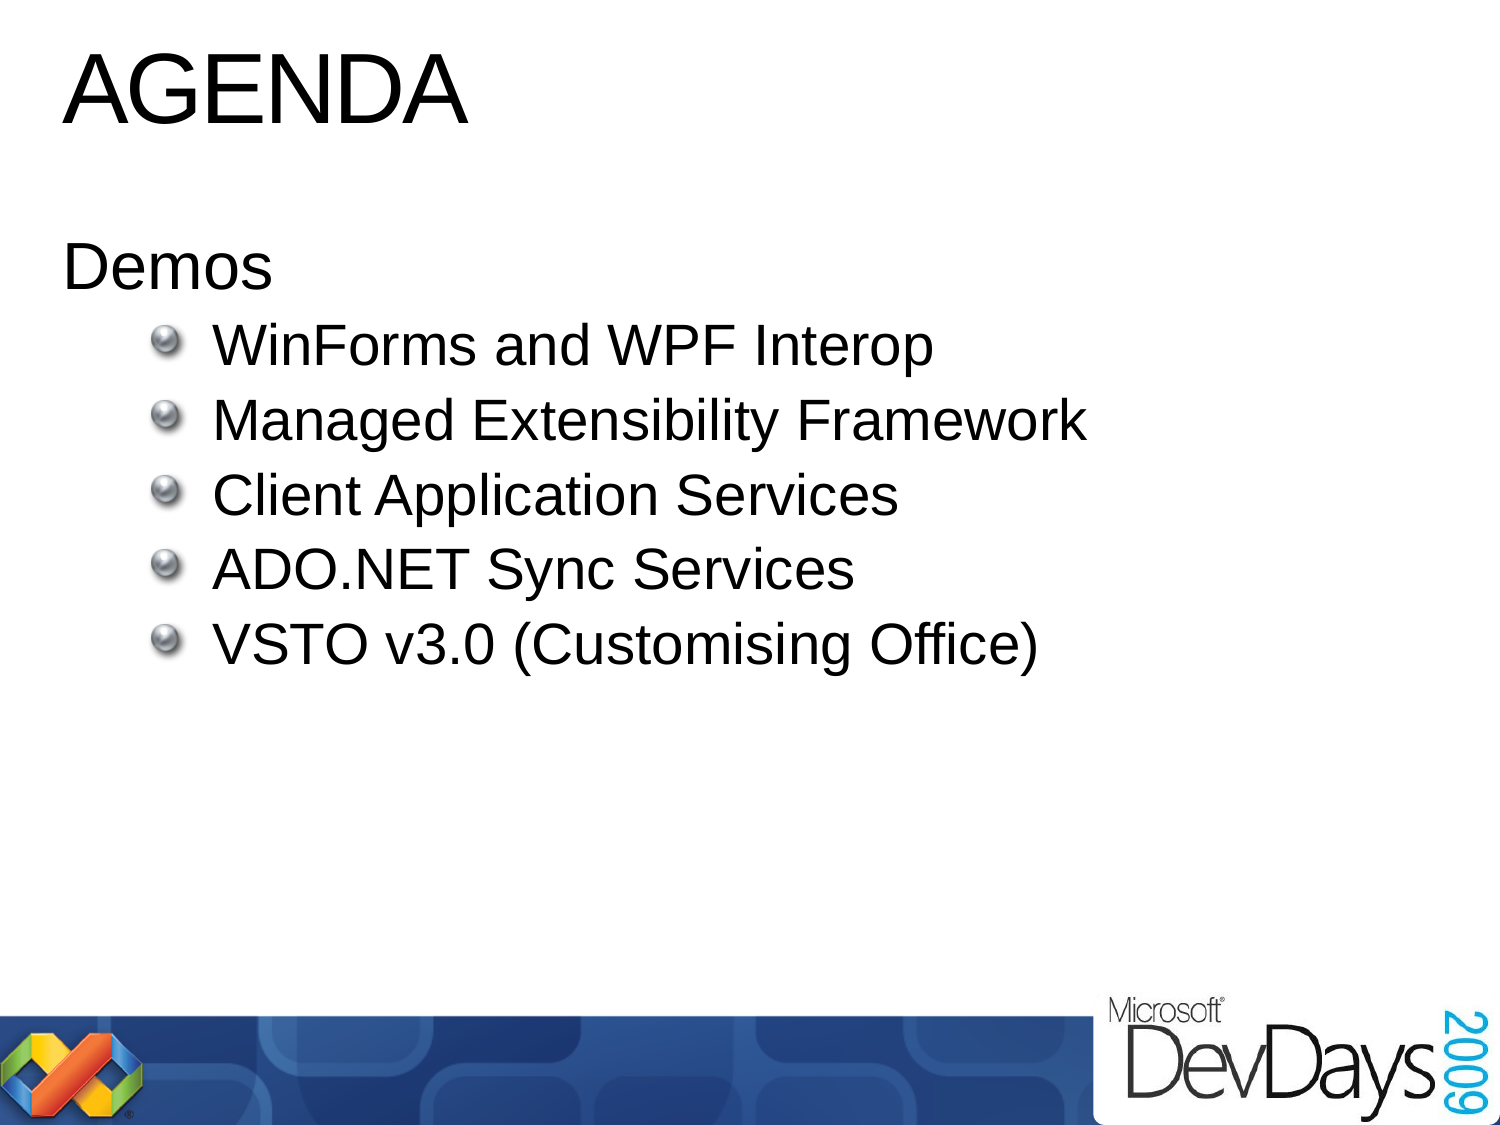

# AGENDA
Demos
WinForms and WPF Interop
Managed Extensibility Framework
Client Application Services
ADO.NET Sync Services
VSTO v3.0 (Customising Office)